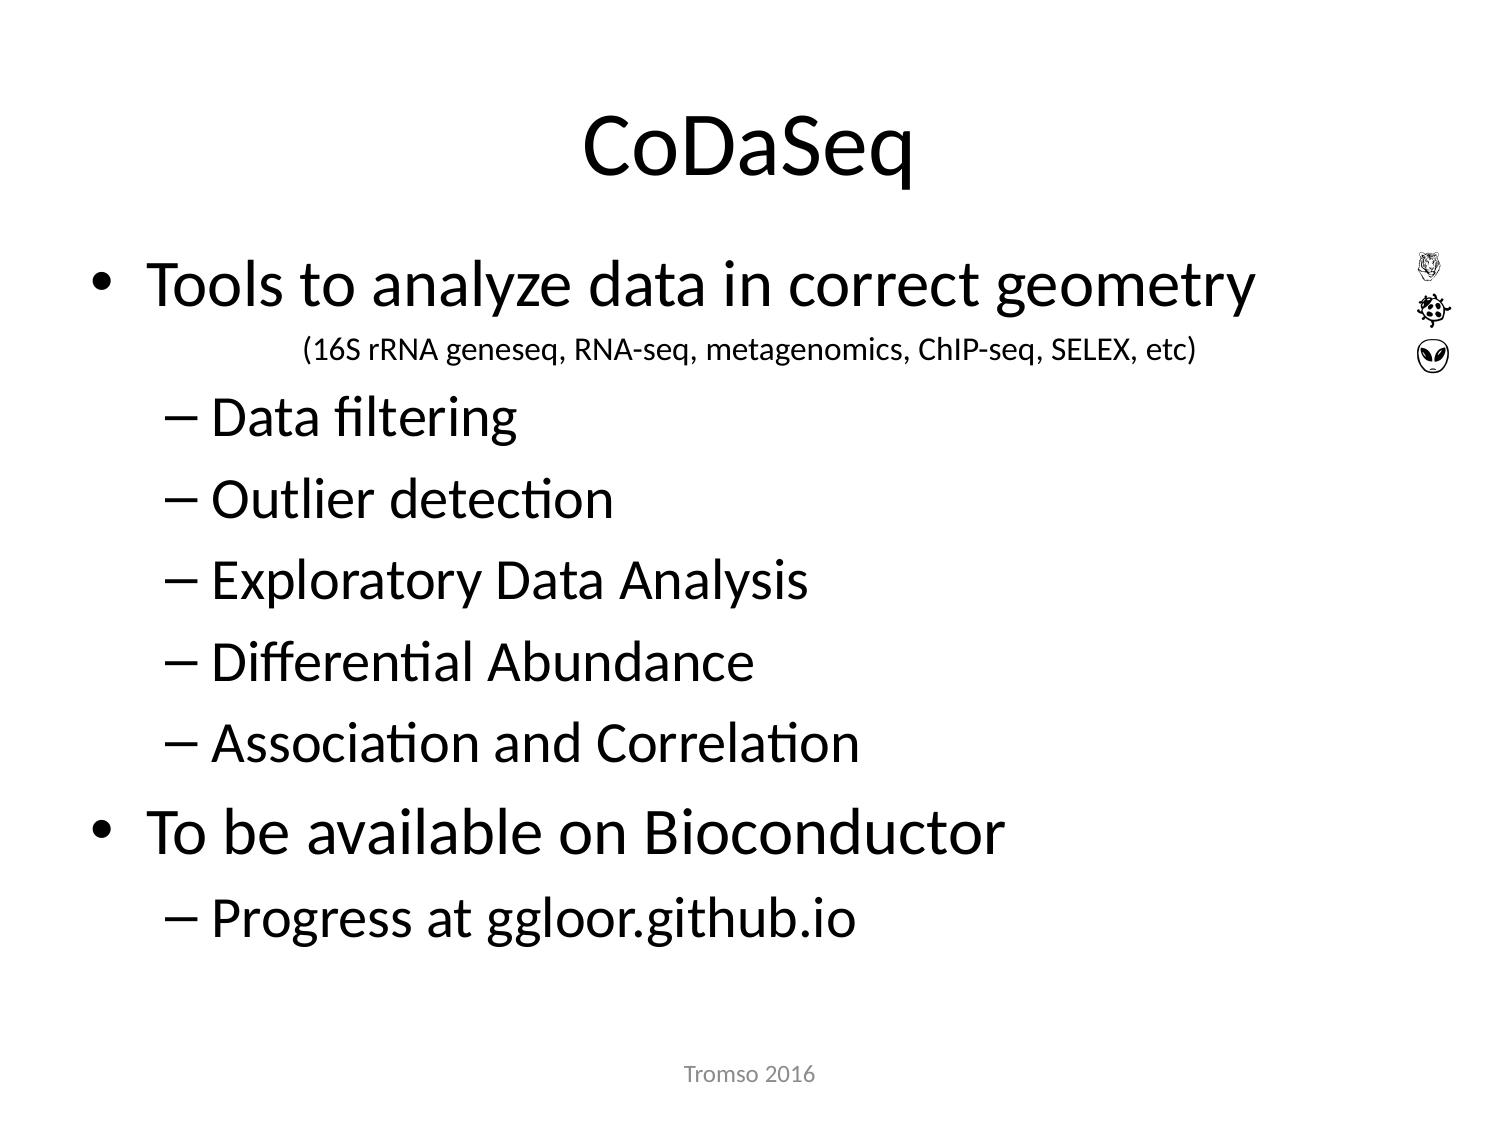

# CoDaSeq
Tools to analyze data in correct geometry
(16S rRNA geneseq, RNA-seq, metagenomics, ChIP-seq, SELEX, etc)
Data filtering
Outlier detection
Exploratory Data Analysis
Differential Abundance
Association and Correlation
To be available on Bioconductor
Progress at ggloor.github.io

🐯
🐞
👽
Tromso 2016